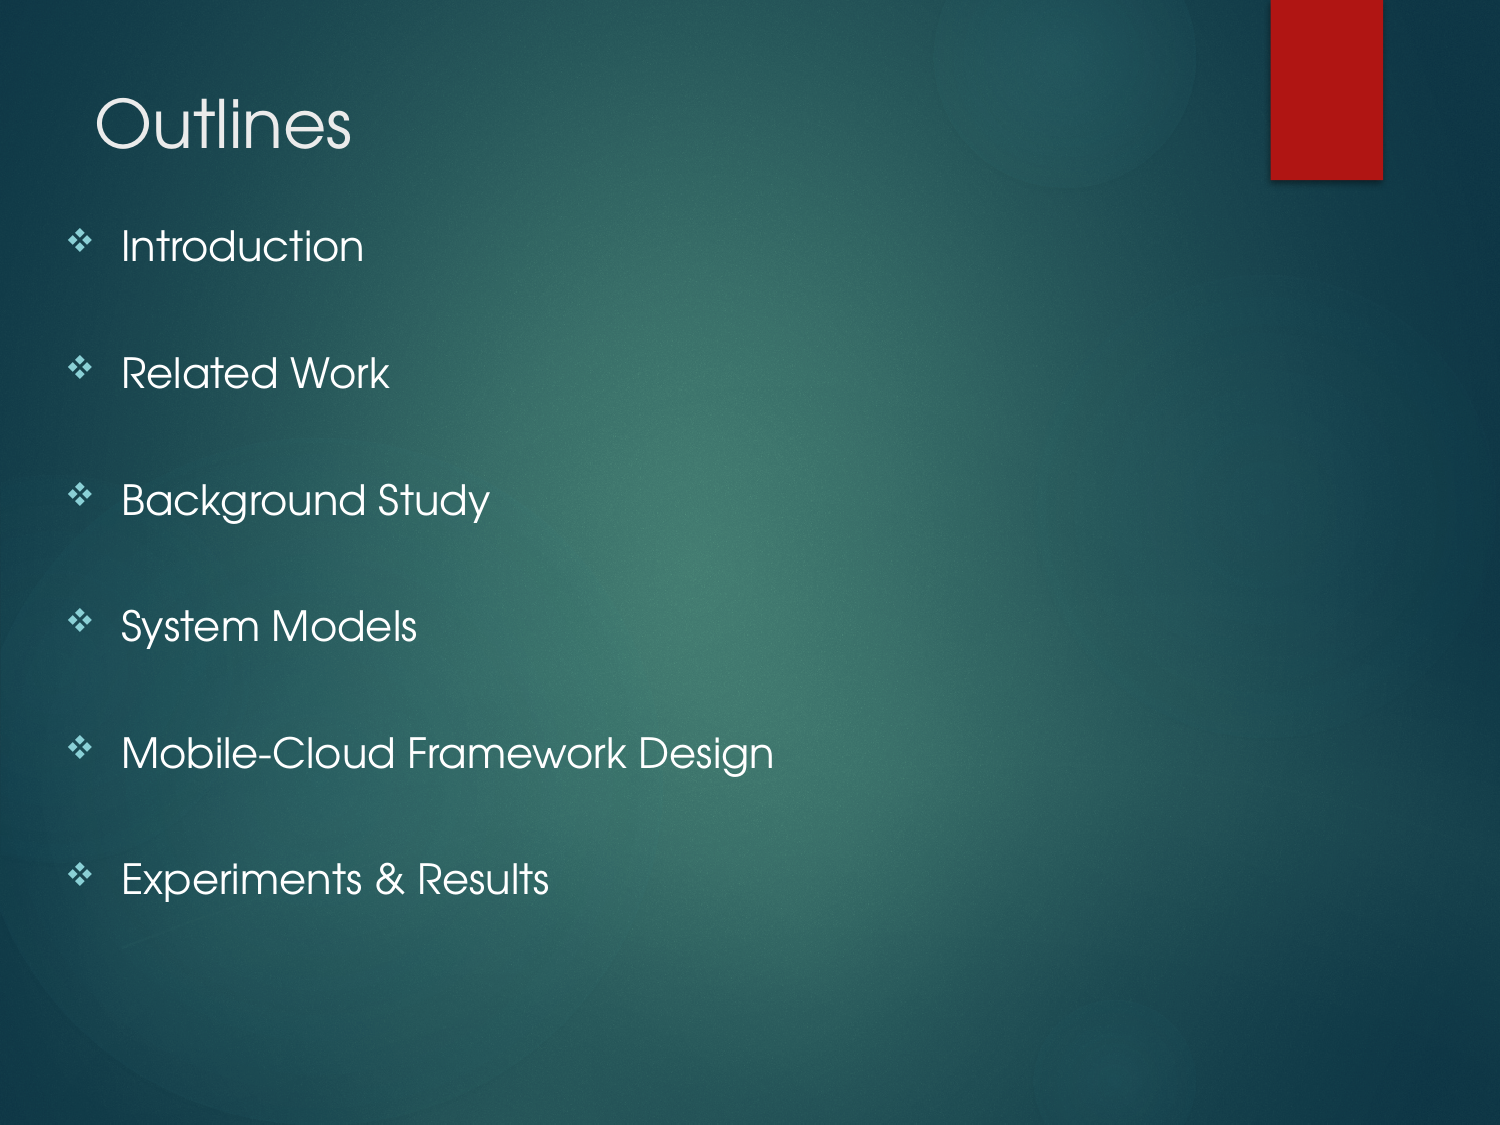

# Outlines
Introduction

Related Work

Background Study

System Models

Mobile-Cloud Framework Design

Experiments & Results